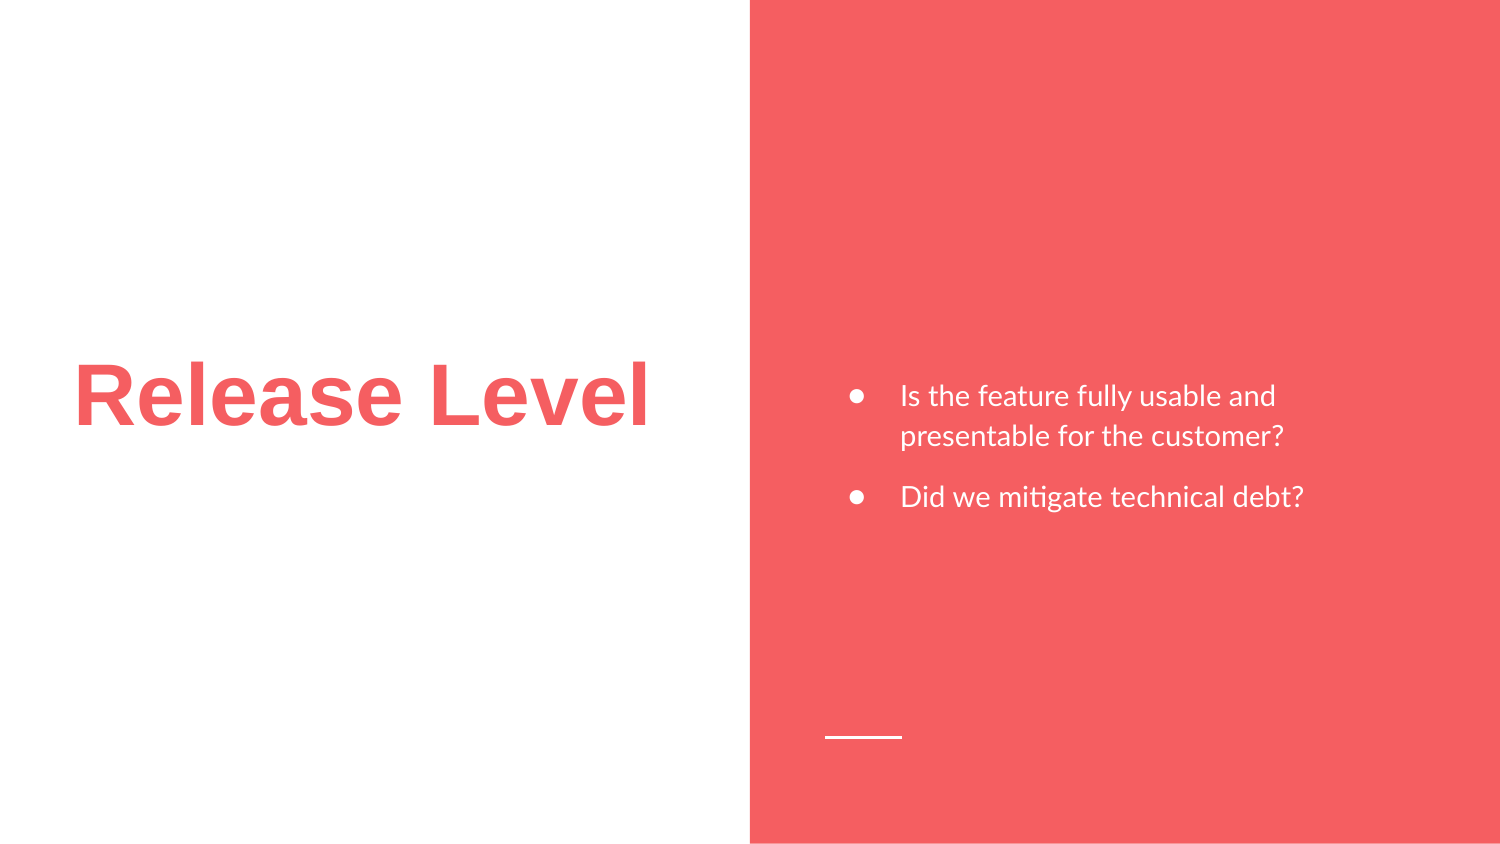

# Release Level
Is the feature fully usable and presentable for the customer?
Did we mitigate technical debt?